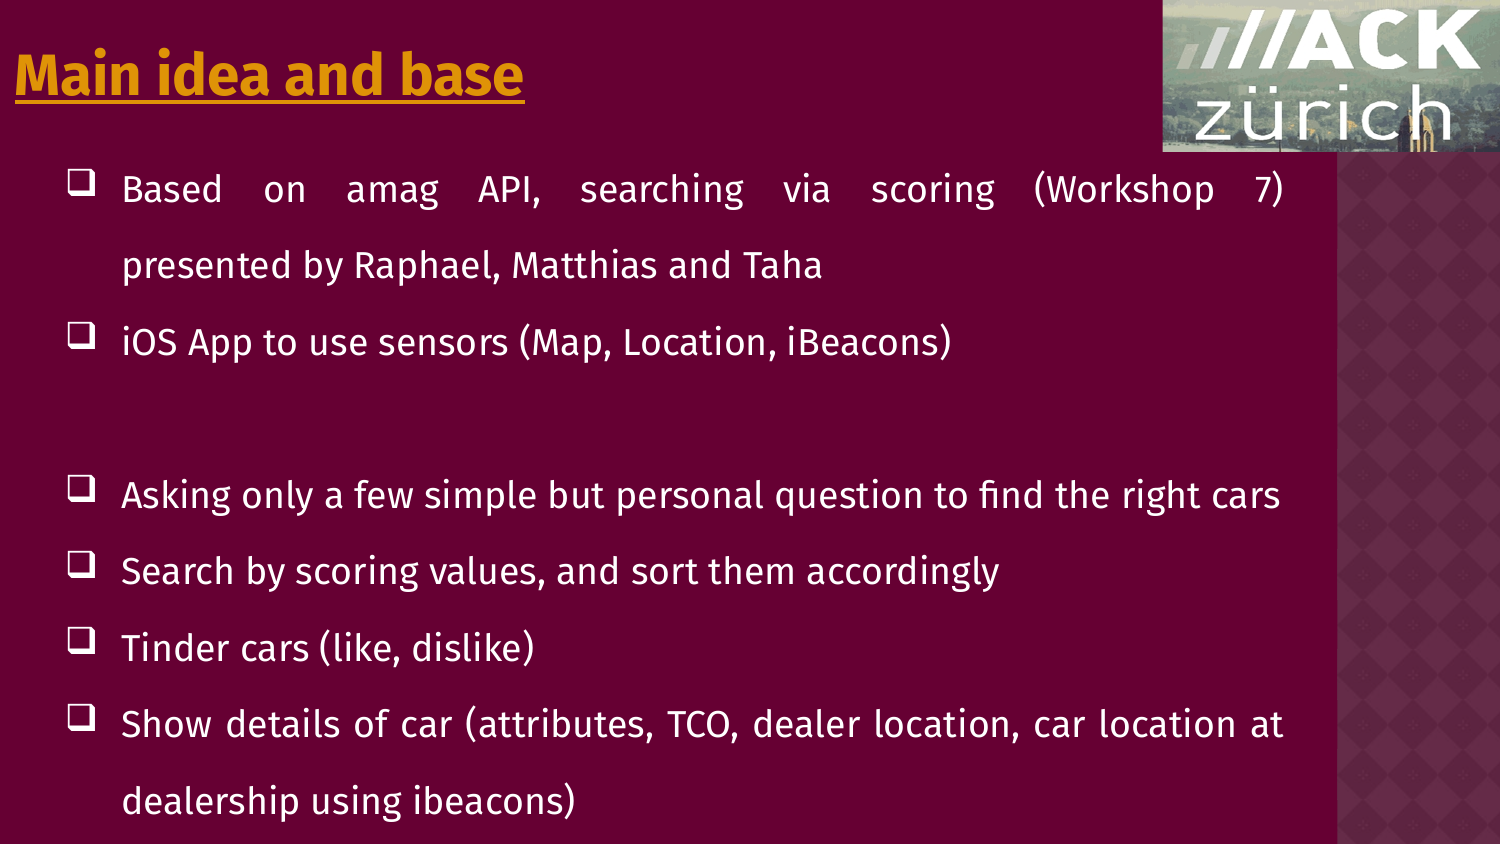

Main idea and base
Based on amag API, searching via scoring (Workshop 7)
presented by Raphael, Matthias and Taha
iOS App to use sensors (Map, Location, iBeacons)

Asking only a few simple but personal question to find the right cars
Search by scoring values, and sort them accordingly
Tinder cars (like, dislike)
Show details of car (attributes, TCO, dealer location, car location at dealership using ibeacons)